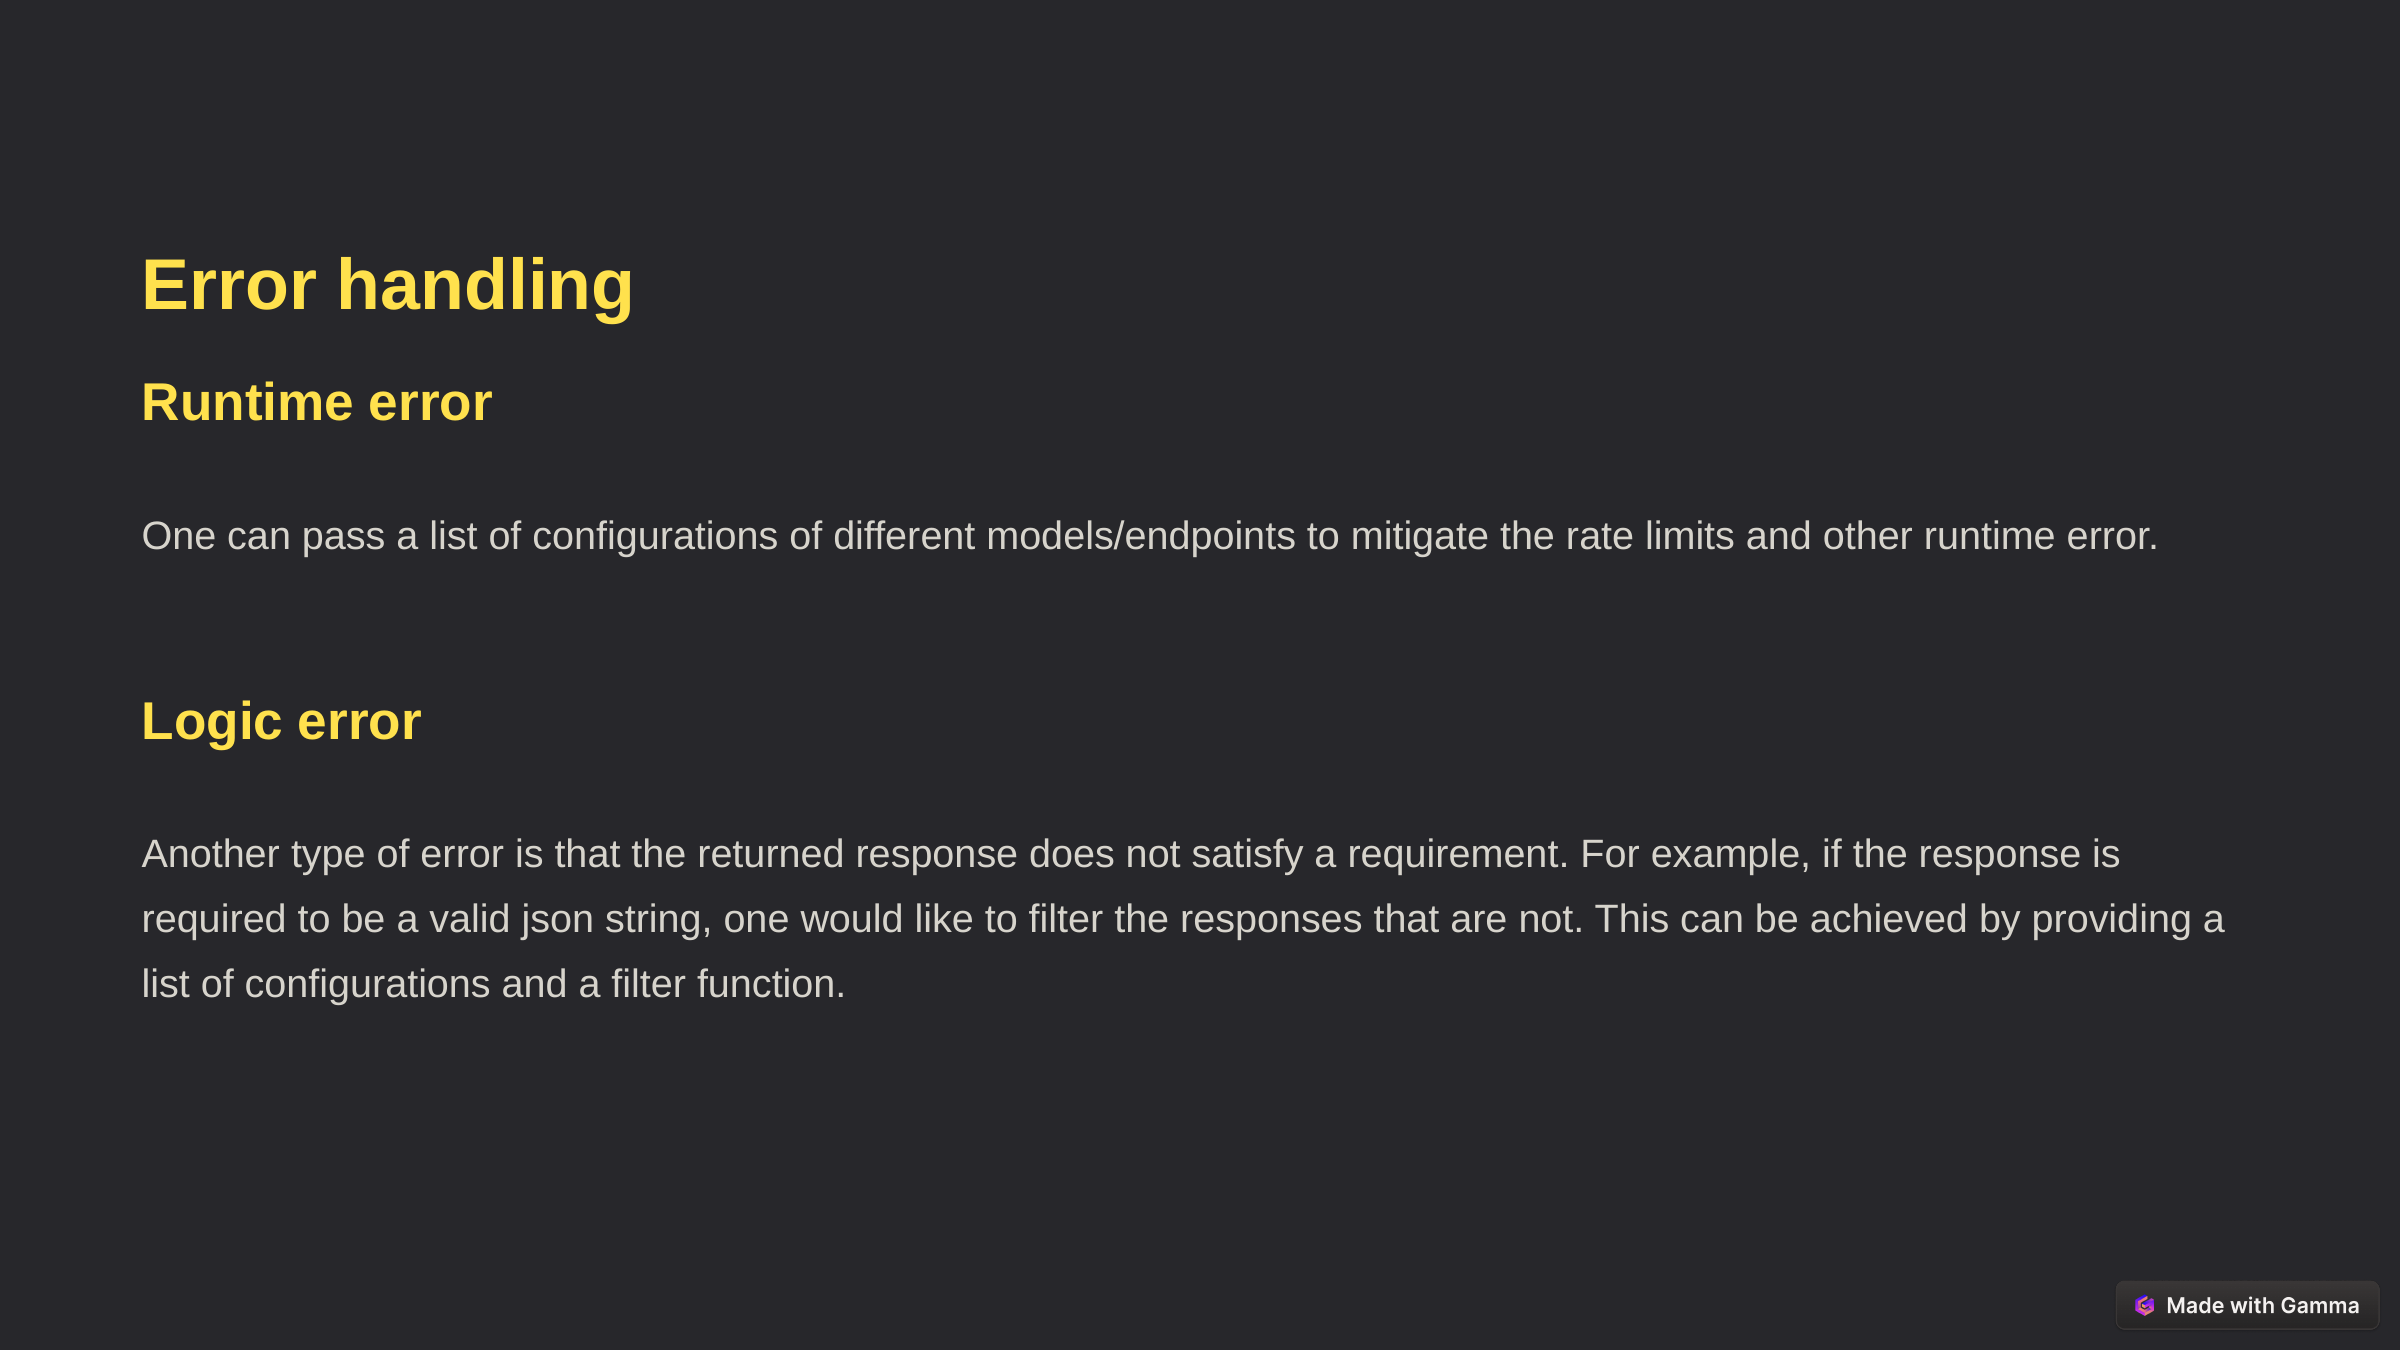

Error handling
Runtime error
One can pass a list of configurations of different models/endpoints to mitigate the rate limits and other runtime error.
Logic error
Another type of error is that the returned response does not satisfy a requirement. For example, if the response is required to be a valid json string, one would like to filter the responses that are not. This can be achieved by providing a list of configurations and a filter function.